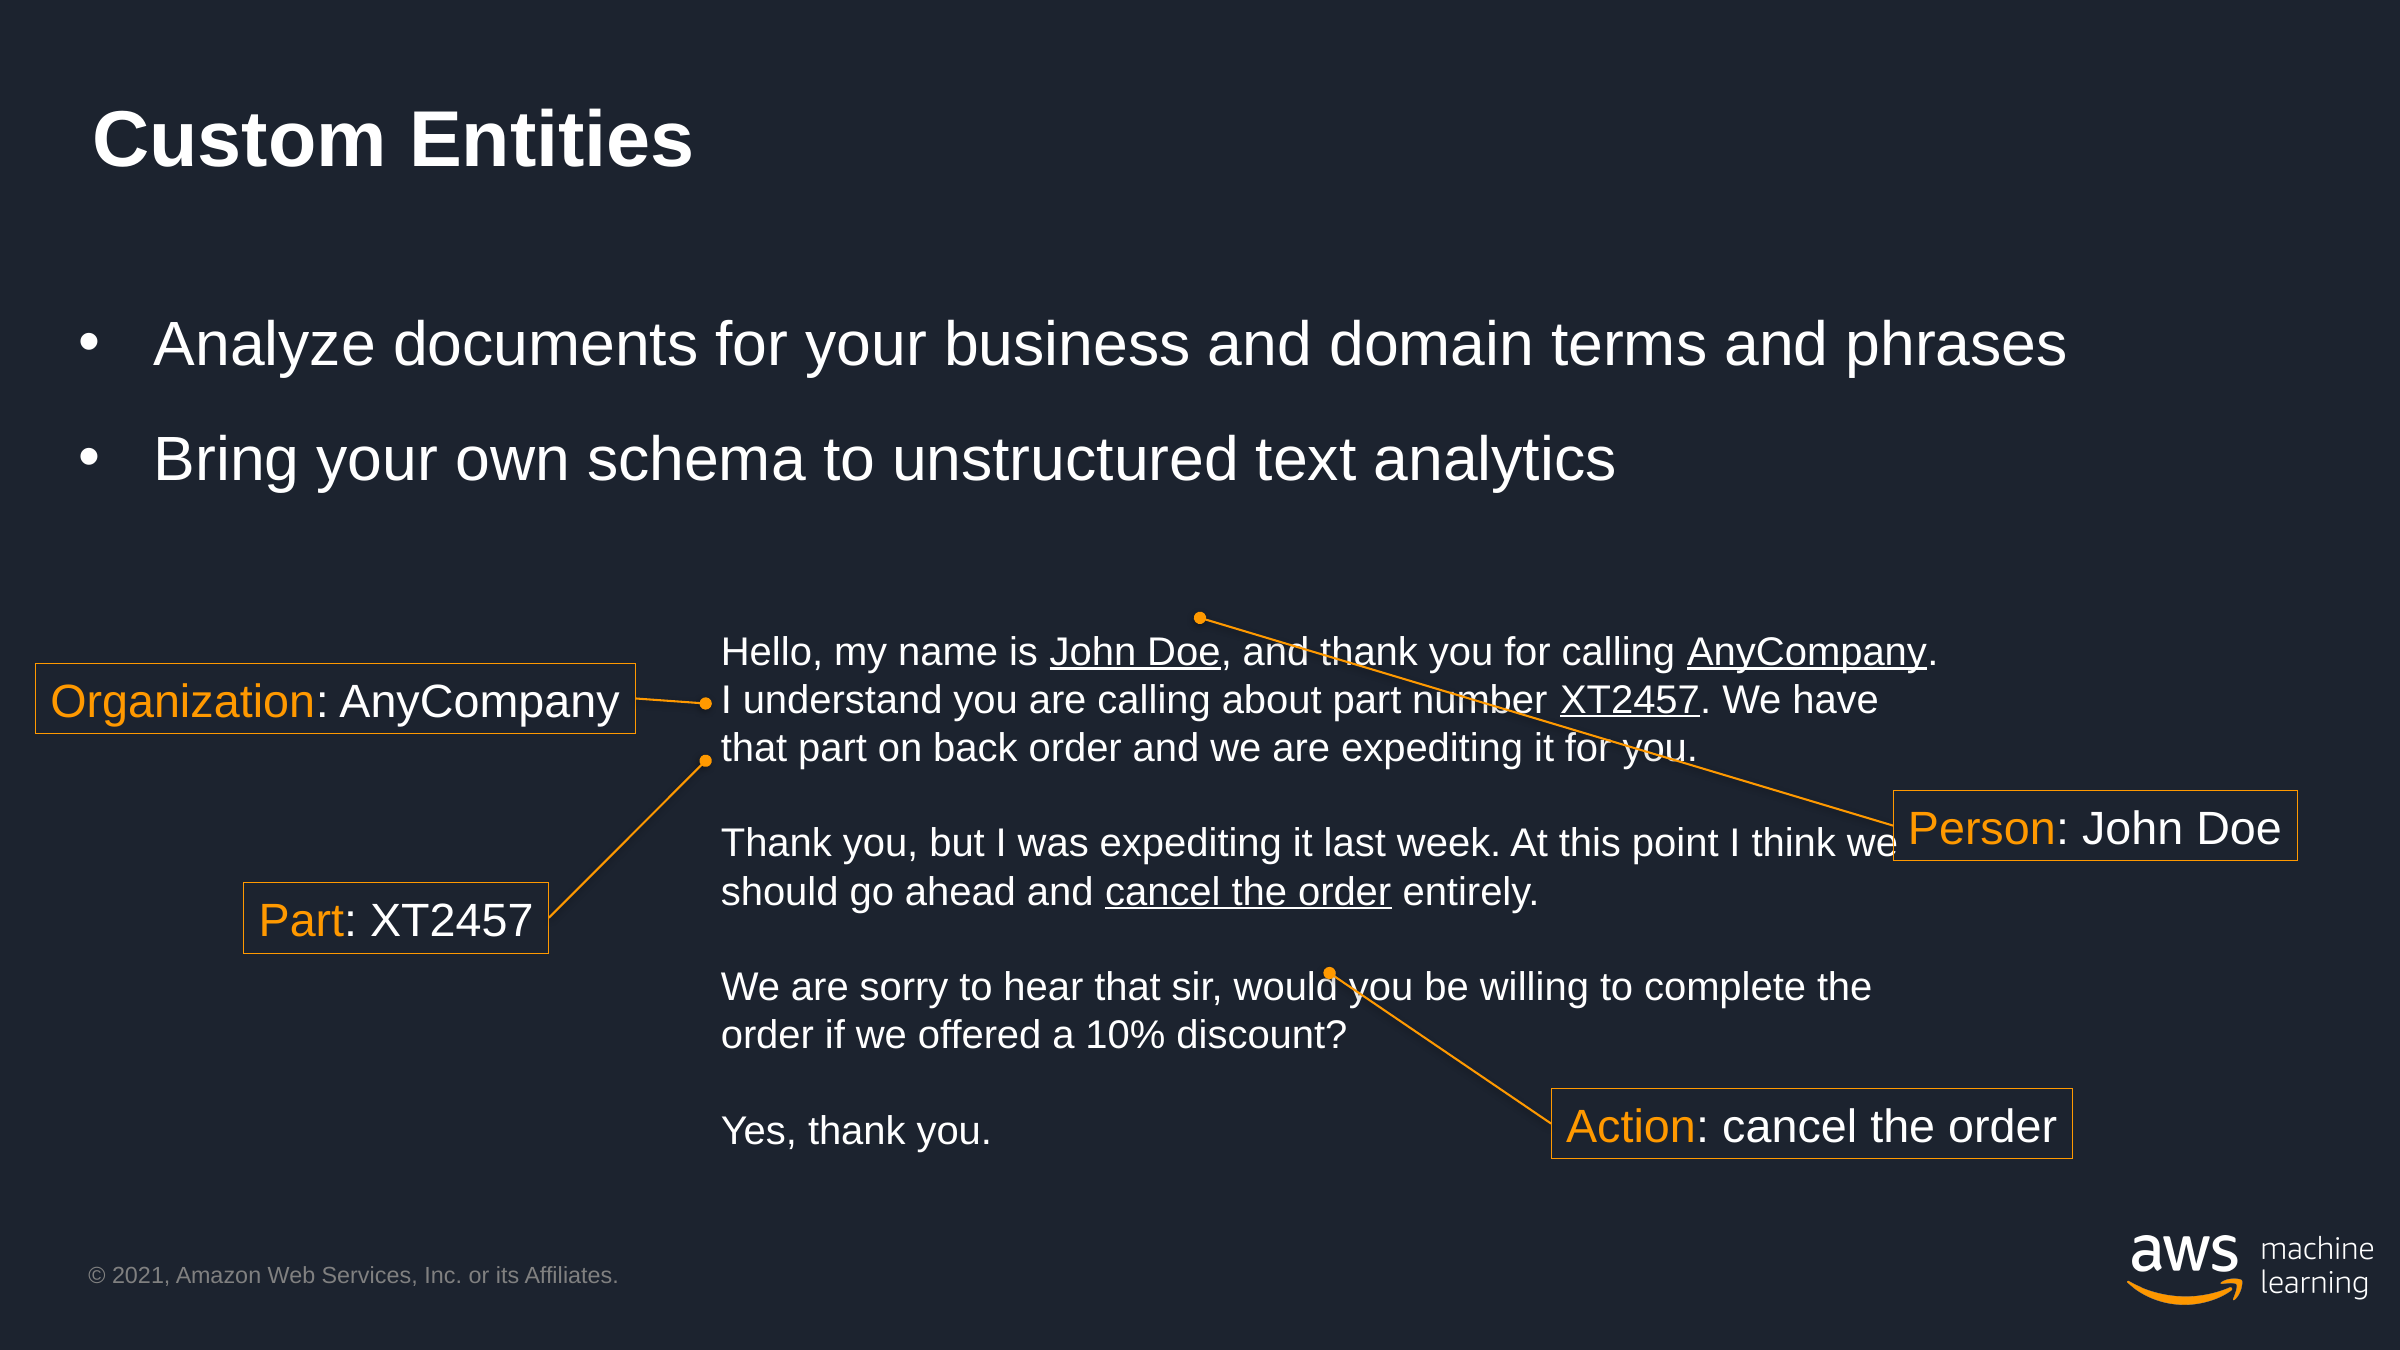

# Custom Entities
Analyze documents for your business and domain terms and phrases
Bring your own schema to unstructured text analytics
Hello, my name is John Doe, and thank you for calling AnyCompany. I understand you are calling about part number XT2457. We have that part on back order and we are expediting it for you.

Thank you, but I was expediting it last week. At this point I think we should go ahead and cancel the order entirely.

We are sorry to hear that sir, would you be willing to complete the order if we offered a 10% discount?

Yes, thank you.
Organization: AnyCompany
Person: John Doe
Part: XT2457
Action: cancel the order